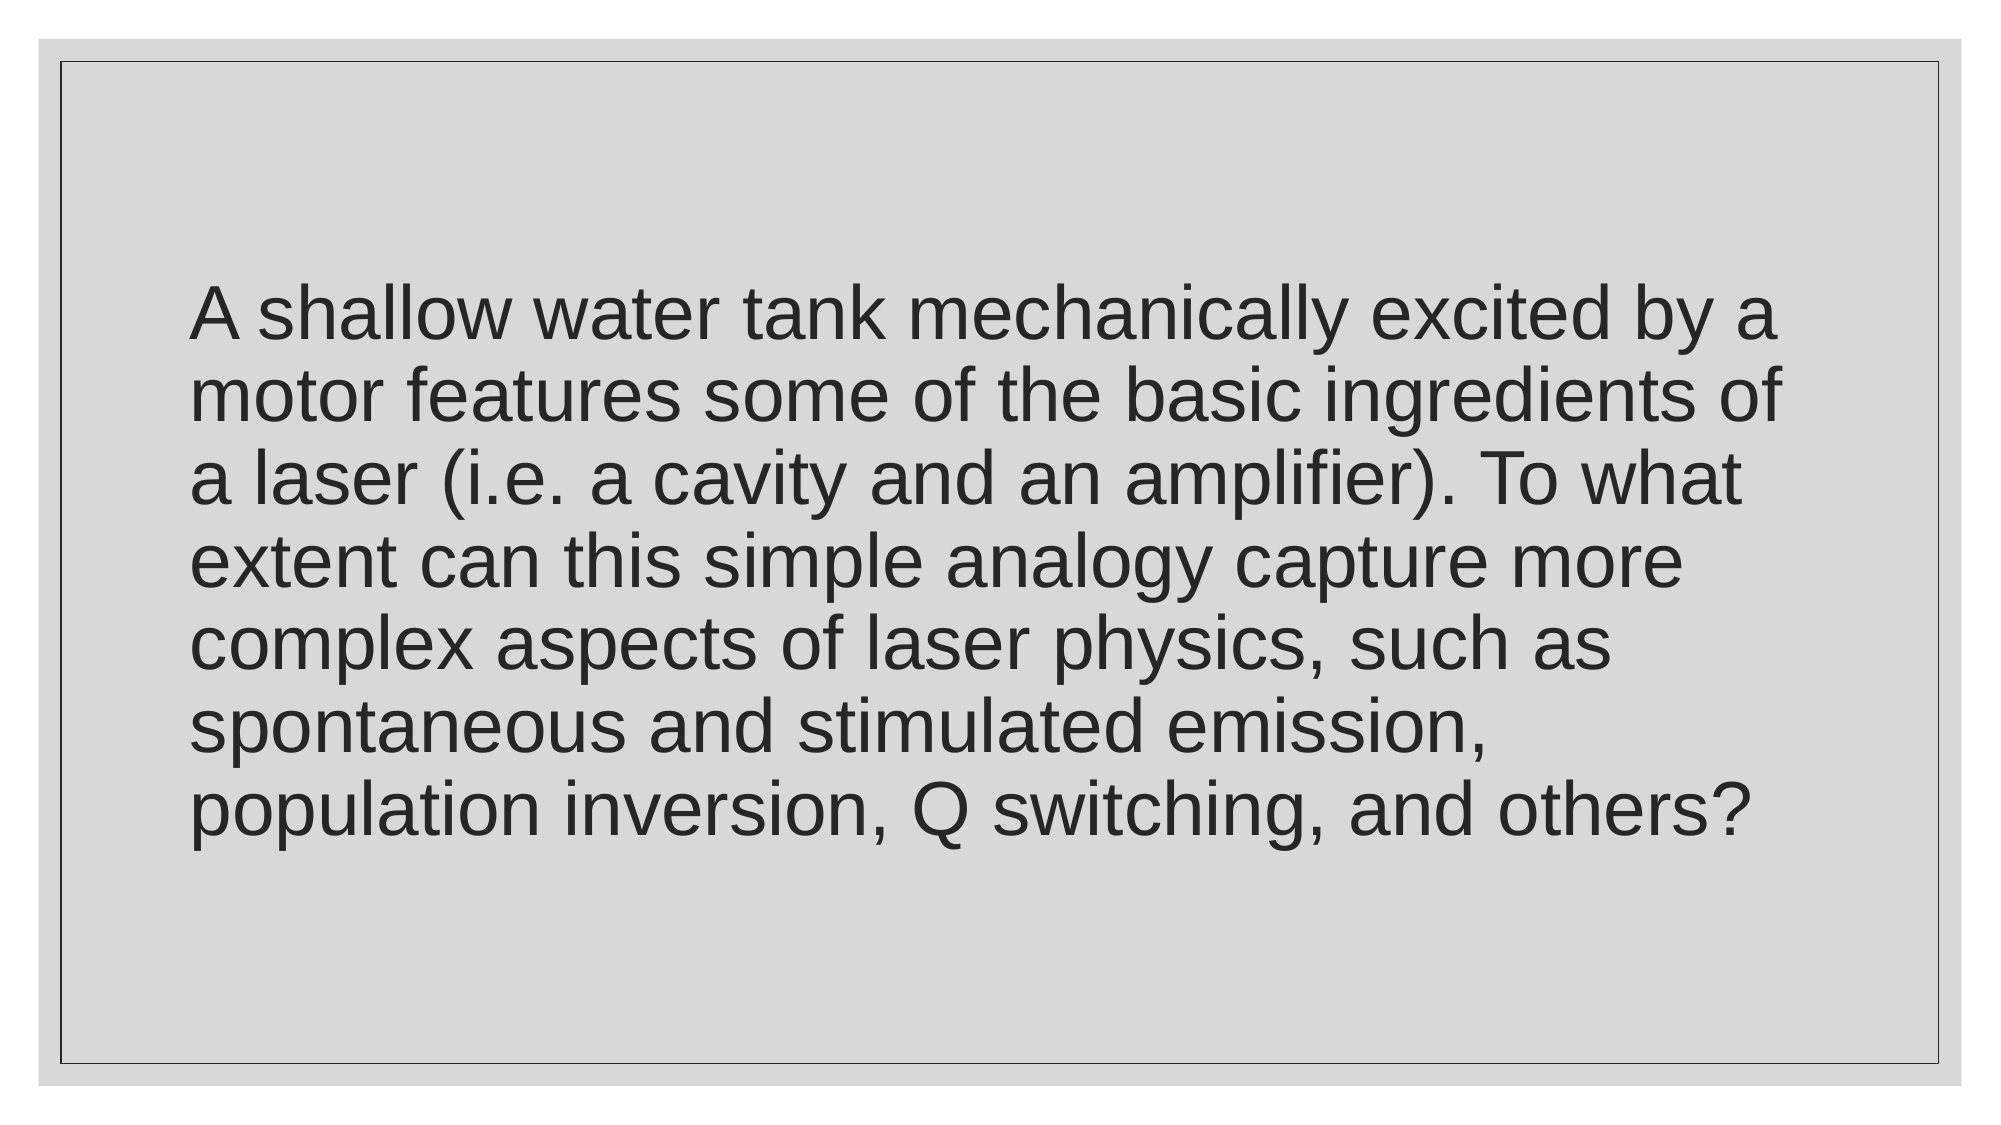

# A shallow water tank mechanically excited by a motor features some of the basic ingredients of a laser (i.e. a cavity and an amplifier). To what extent can this simple analogy capture more complex aspects of laser physics, such as spontaneous and stimulated emission, population inversion, Q switching, and others?